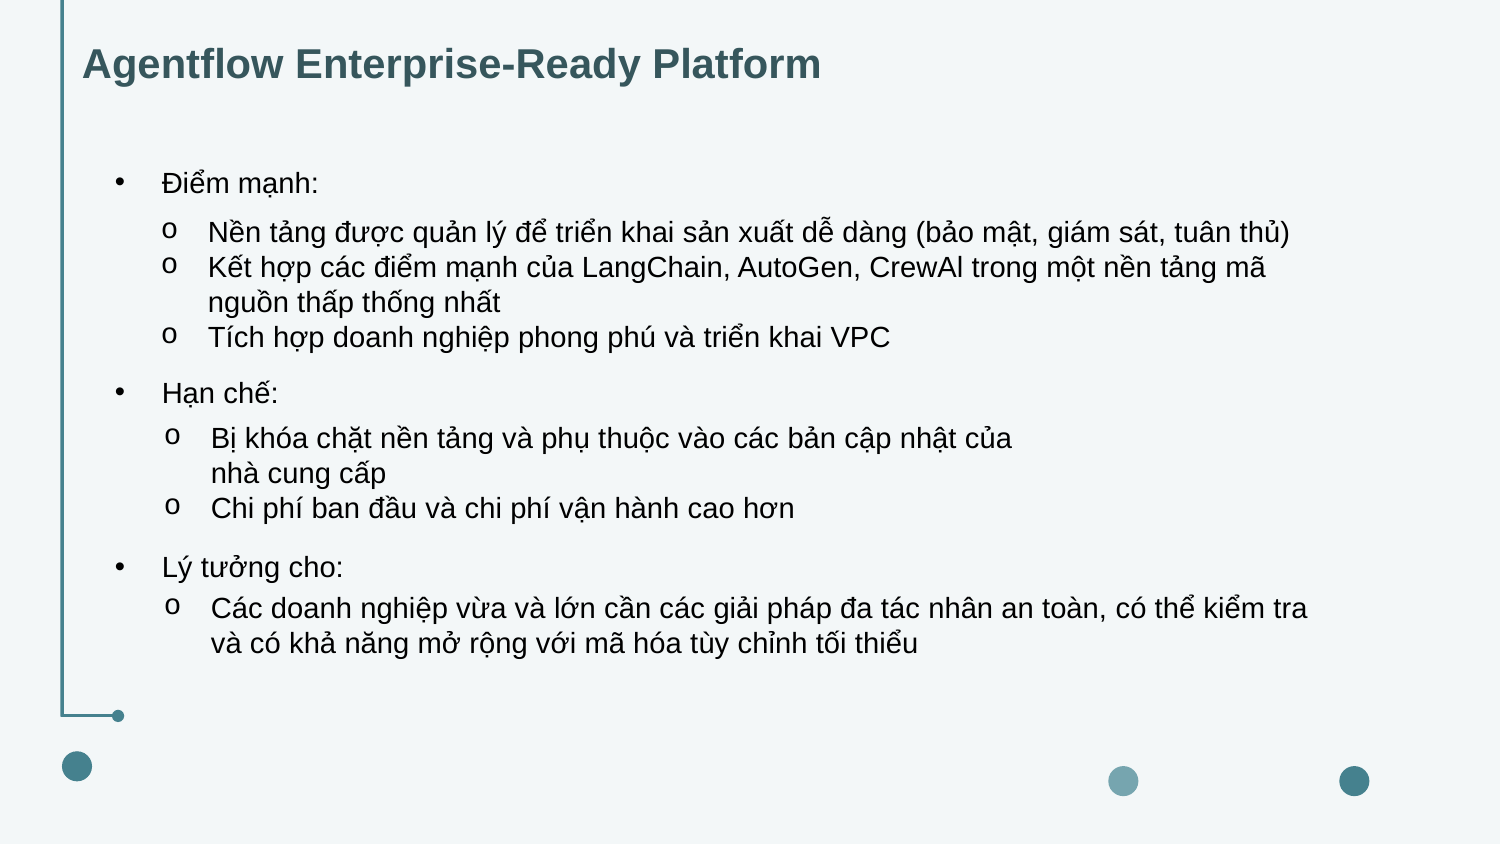

Agentflow Enterprise-Ready Platform
Điểm mạnh:

Hạn chế:

Lý tưởng cho:

Nền tảng được quản lý để triển khai sản xuất dễ dàng (bảo mật, giám sát, tuân thủ)
Kết hợp các điểm mạnh của LangChain, AutoGen, CrewAl trong một nền tảng mã nguồn thấp thống nhất
Tích hợp doanh nghiệp phong phú và triển khai VPC
Bị khóa chặt nền tảng và phụ thuộc vào các bản cập nhật của nhà cung cấp
Chi phí ban đầu và chi phí vận hành cao hơn
Các doanh nghiệp vừa và lớn cần các giải pháp đa tác nhân an toàn, có thể kiểm tra và có khả năng mở rộng với mã hóa tùy chỉnh tối thiểu